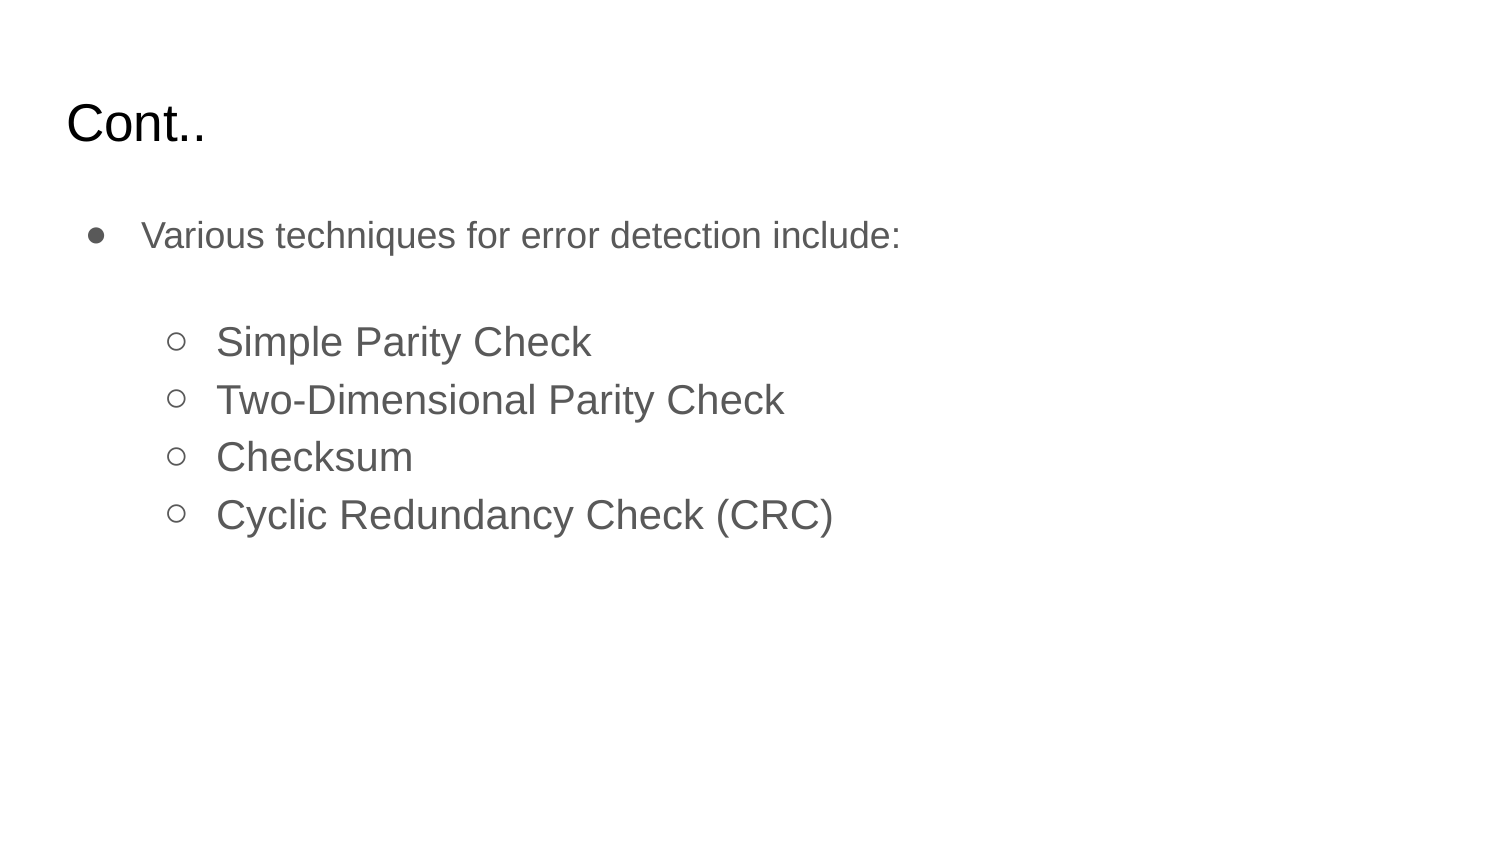

# Cont..
Various techniques for error detection include:

Simple Parity Check
Two-Dimensional Parity Check
Checksum
Cyclic Redundancy Check (CRC)